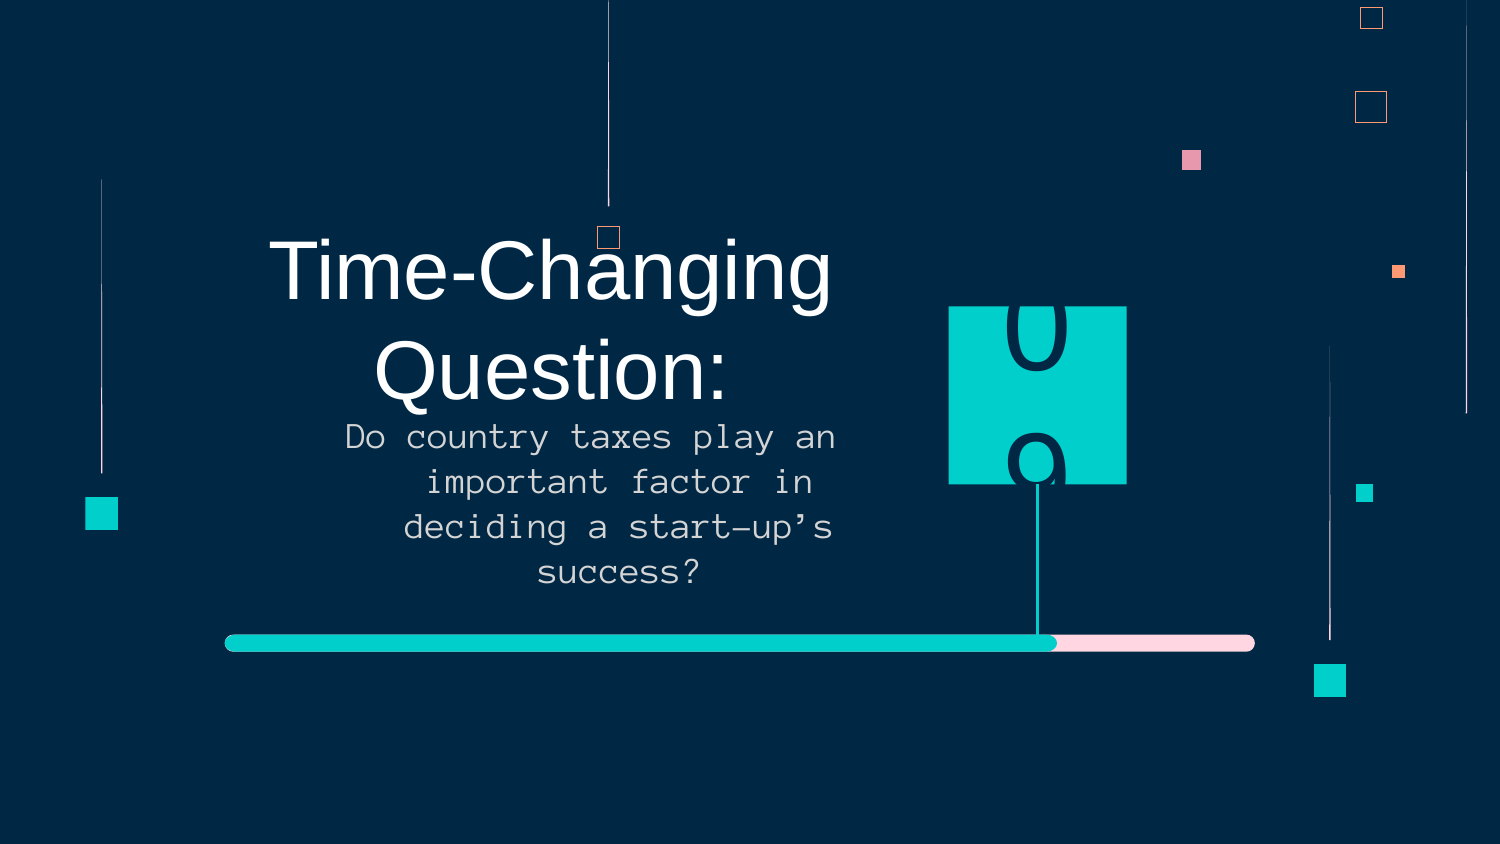

# Time-Changing Question:

09
Do country taxes play an important factor in deciding a start-up’s success?